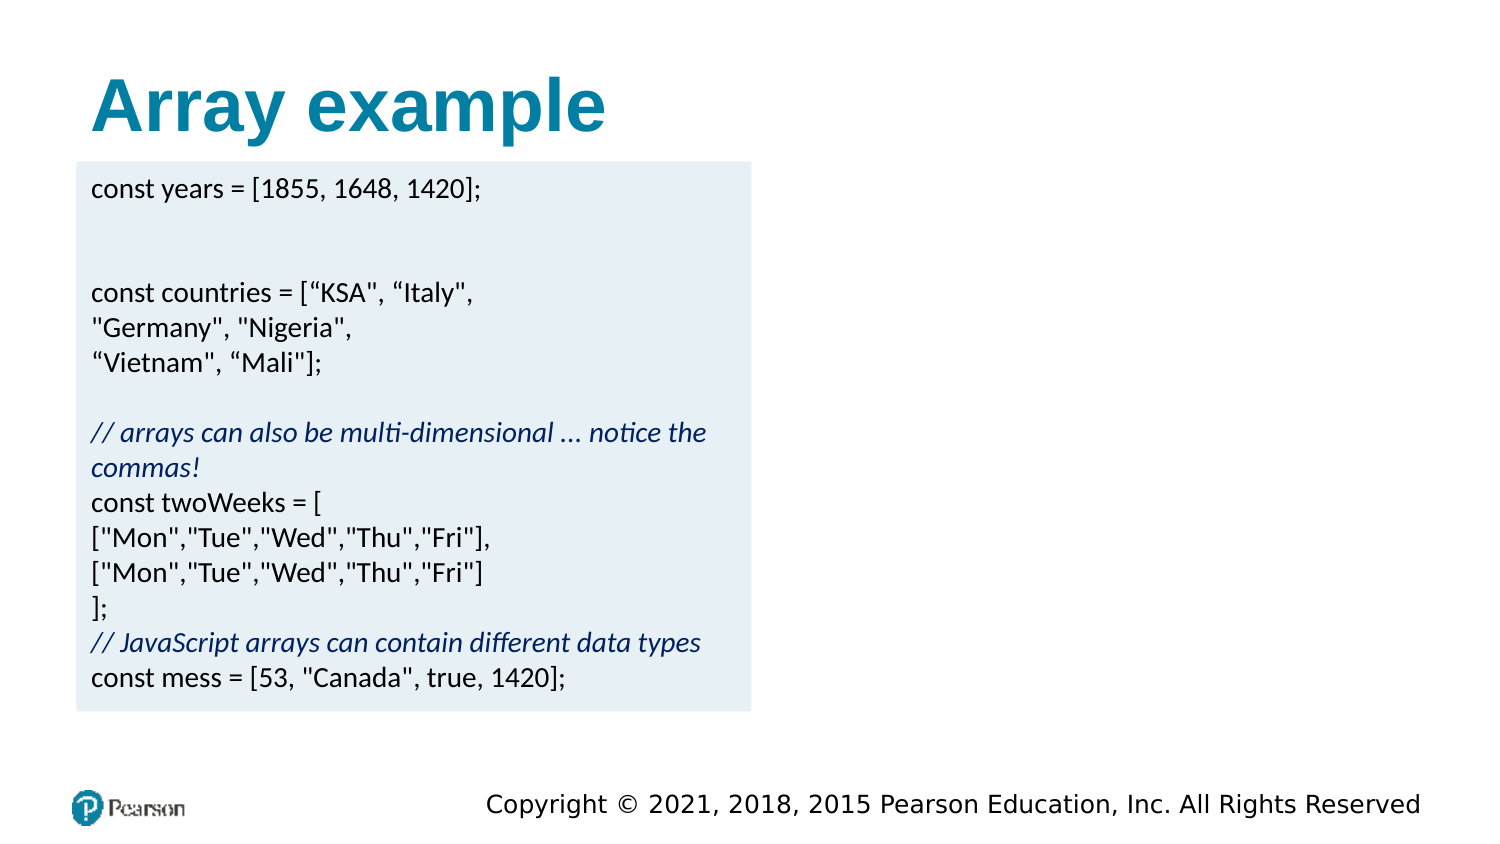

# Array example
const years = [1855, 1648, 1420];

const countries = [“KSA", “Italy",
"Germany", "Nigeria",
“Vietnam", “Mali"];

// arrays can also be multi-dimensional ... notice the commas!
const twoWeeks = [
["Mon","Tue","Wed","Thu","Fri"],
["Mon","Tue","Wed","Thu","Fri"]
];
// JavaScript arrays can contain different data types
const mess = [53, "Canada", true, 1420];